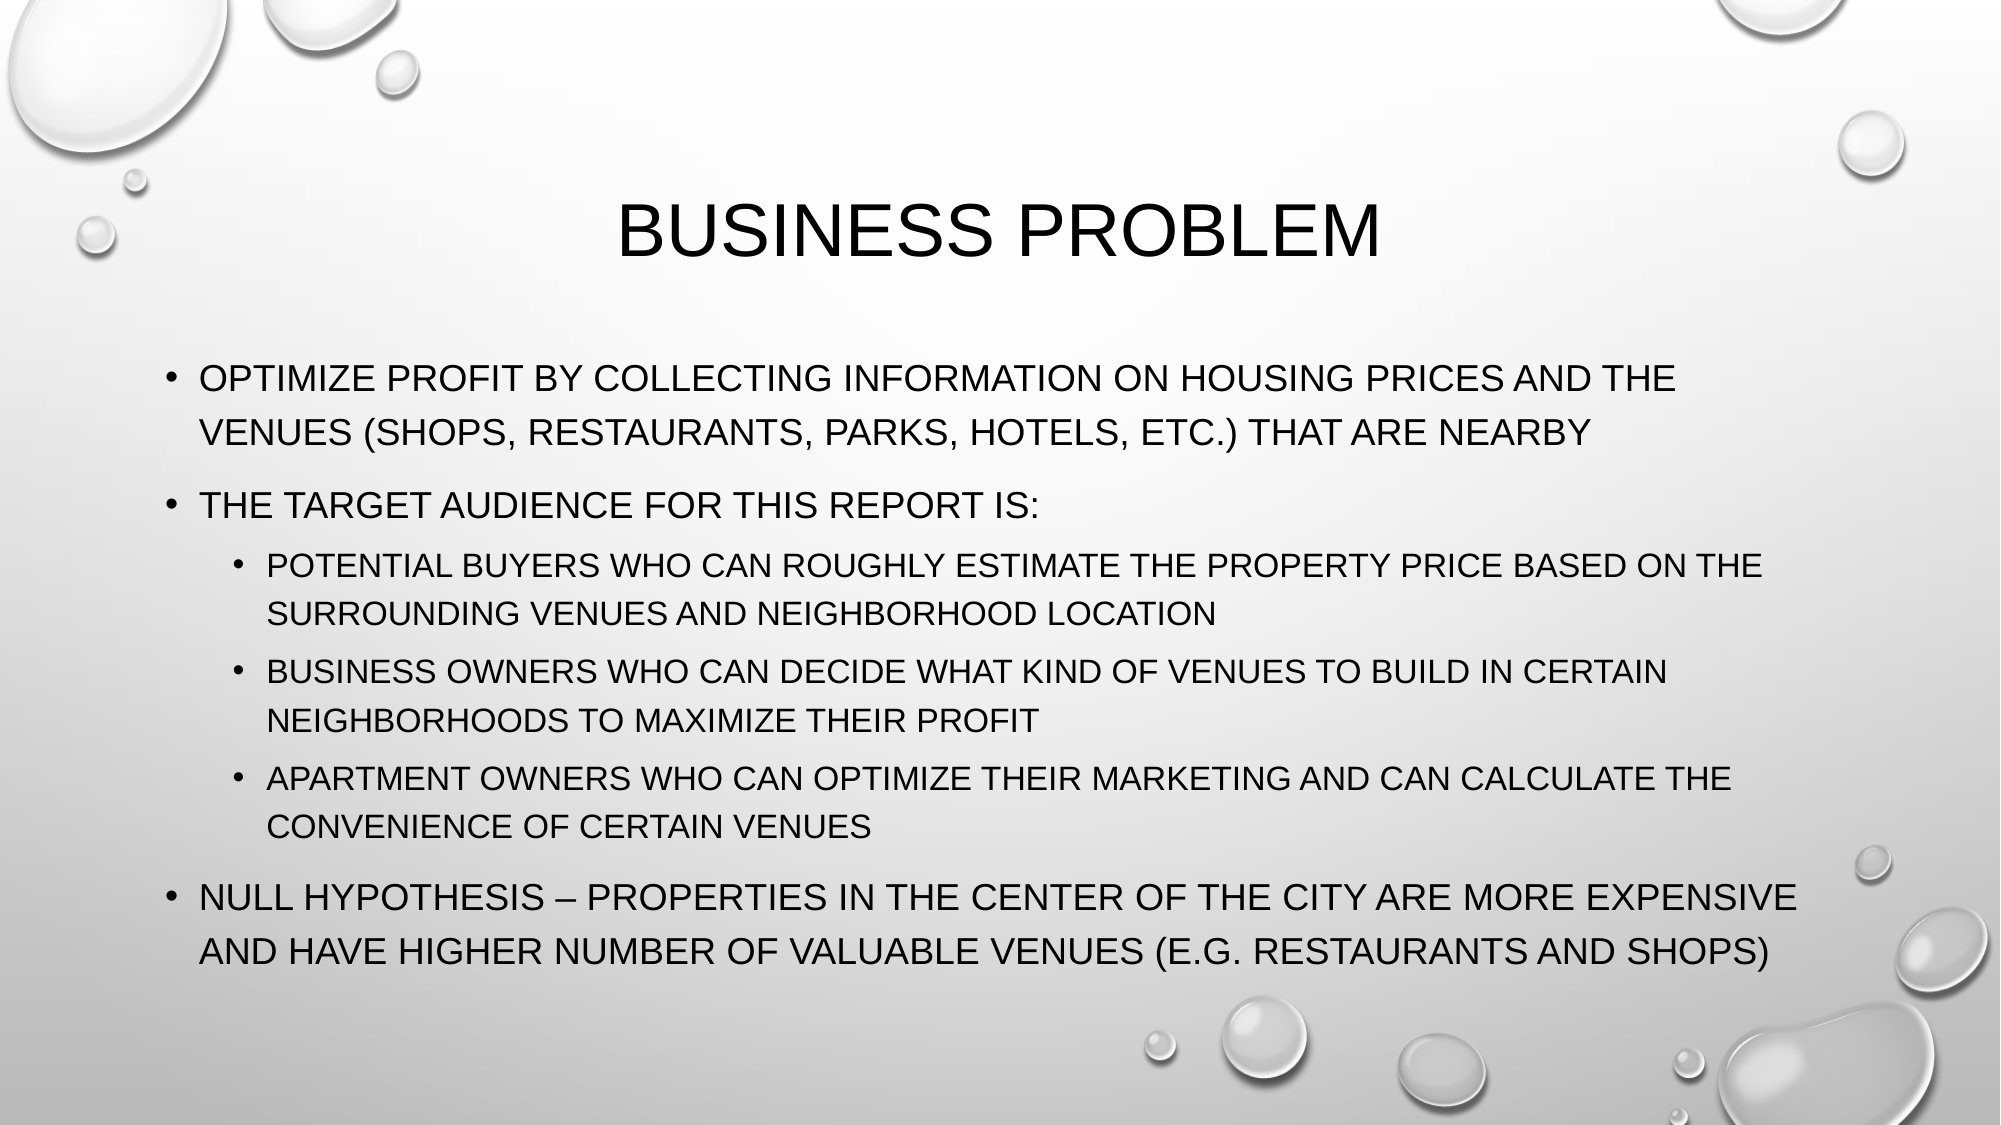

# Business problem
Optimize profit by collecting information on housing prices and the venues (shops, restaurants, parks, Hotels, etc.) that are nearby
The target audience for this report is:
Potential buyers who can roughly estimate the property price based on the surrounding venues and neighborhood location
business owners who can decide what kind of venues to build in certain neighborhoods to maximize their profit
Apartment owners who can optimize their marketing and can calculate the convenience of certain venues
Null hypothesis – properties in the center of the city are more expensive and have higher number of valuable venues (e.g. restaurants and shops)